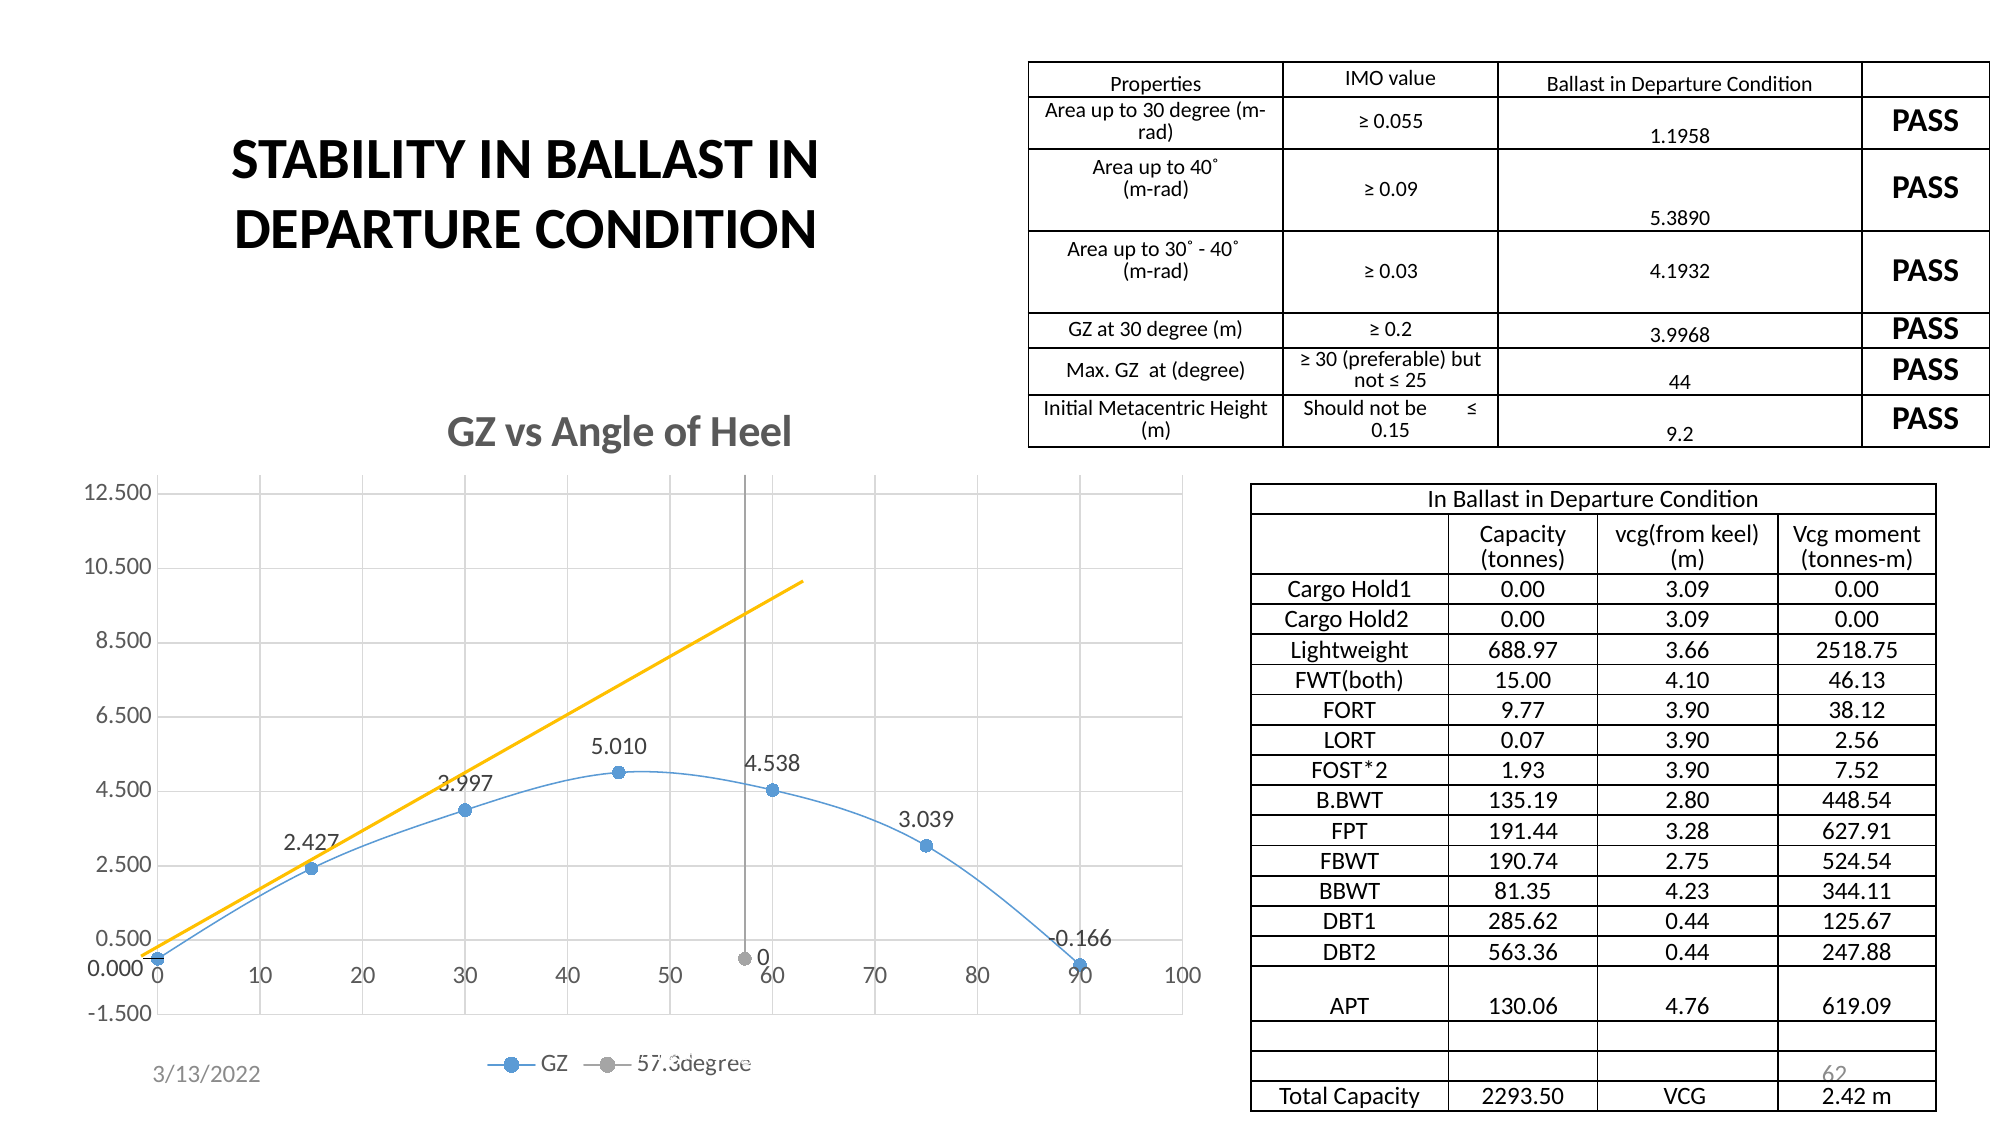

| Properties | IMO value | Ballast in Departure Condition |  |
| --- | --- | --- | --- |
| Area up to 30 degree (m-rad) | ≥ 0.055 | 1.1958 | PASS |
| Area up to 40˚ (m-rad) | ≥ 0.09 | 5.3890 | PASS |
| Area up to 30˚ - 40˚ (m-rad) | ≥ 0.03 | 4.1932 | PASS |
| GZ at 30 degree (m) | ≥ 0.2 | 3.9968 | PASS |
| Max. GZ at (degree) | ≥ 30 (preferable) but not ≤ 25 | 44 | PASS |
| Initial Metacentric Height (m) | Should not be ≤ 0.15 | 9.2 | PASS |
STABILITY IN BALLAST IN DEPARTURE CONDITION

### Chart: GZ vs Angle of Heel

| Category |  |  |
|---|---|---|
| In Ballast in Departure Condition |  |  |  |
| --- | --- | --- | --- |
|  | Capacity (tonnes) | vcg(from keel) (m) | Vcg moment (tonnes-m) |
| Cargo Hold1 | 0.00 | 3.09 | 0.00 |
| Cargo Hold2 | 0.00 | 3.09 | 0.00 |
| Lightweight | 688.97 | 3.66 | 2518.75 |
| FWT(both) | 15.00 | 4.10 | 46.13 |
| FORT | 9.77 | 3.90 | 38.12 |
| LORT | 0.07 | 3.90 | 2.56 |
| FOST\*2 | 1.93 | 3.90 | 7.52 |
| B.BWT | 135.19 | 2.80 | 448.54 |
| FPT | 191.44 | 3.28 | 627.91 |
| FBWT | 190.74 | 2.75 | 524.54 |
| BBWT | 81.35 | 4.23 | 344.11 |
| DBT1 | 285.62 | 0.44 | 125.67 |
| DBT2 | 563.36 | 0.44 | 247.88 |
| APT | 130.06 | 4.76 | 619.09 |
|  |  |  |  |
|  |  |  |  |
| Total Capacity | 2293.50 | VCG | 2.42 m |
3/13/2022
62